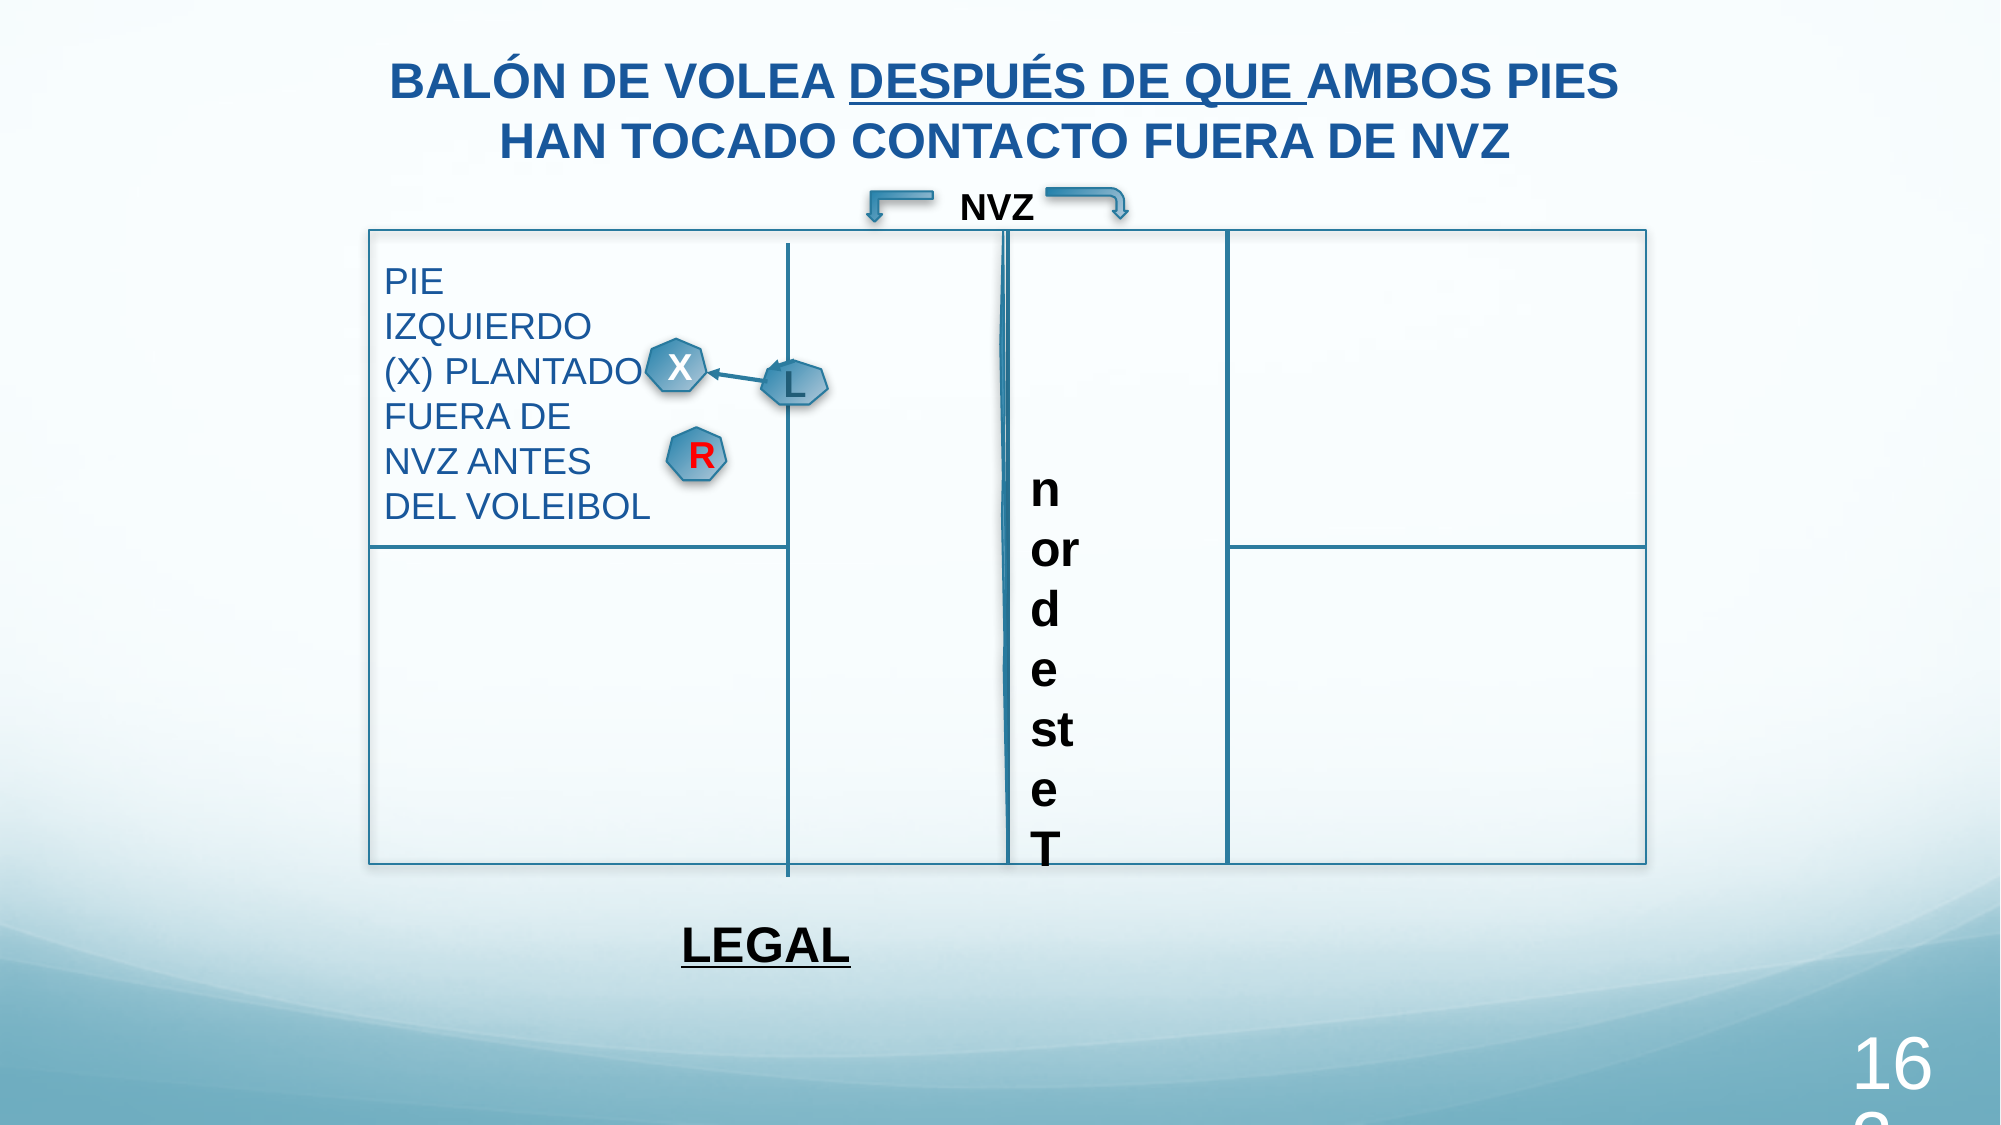

BALÓN DE VOLEA DESPUÉS DE QUE AMBOS PIES HAN TOCADO CONTACTO FUERA DE NVZ

NVZ

PIE IZQUIERDO (X) PLANTADO FUERA DE NVZ ANTES DEL VOLEIBOL
X

L

R

nordeste
T
LEGAL
162